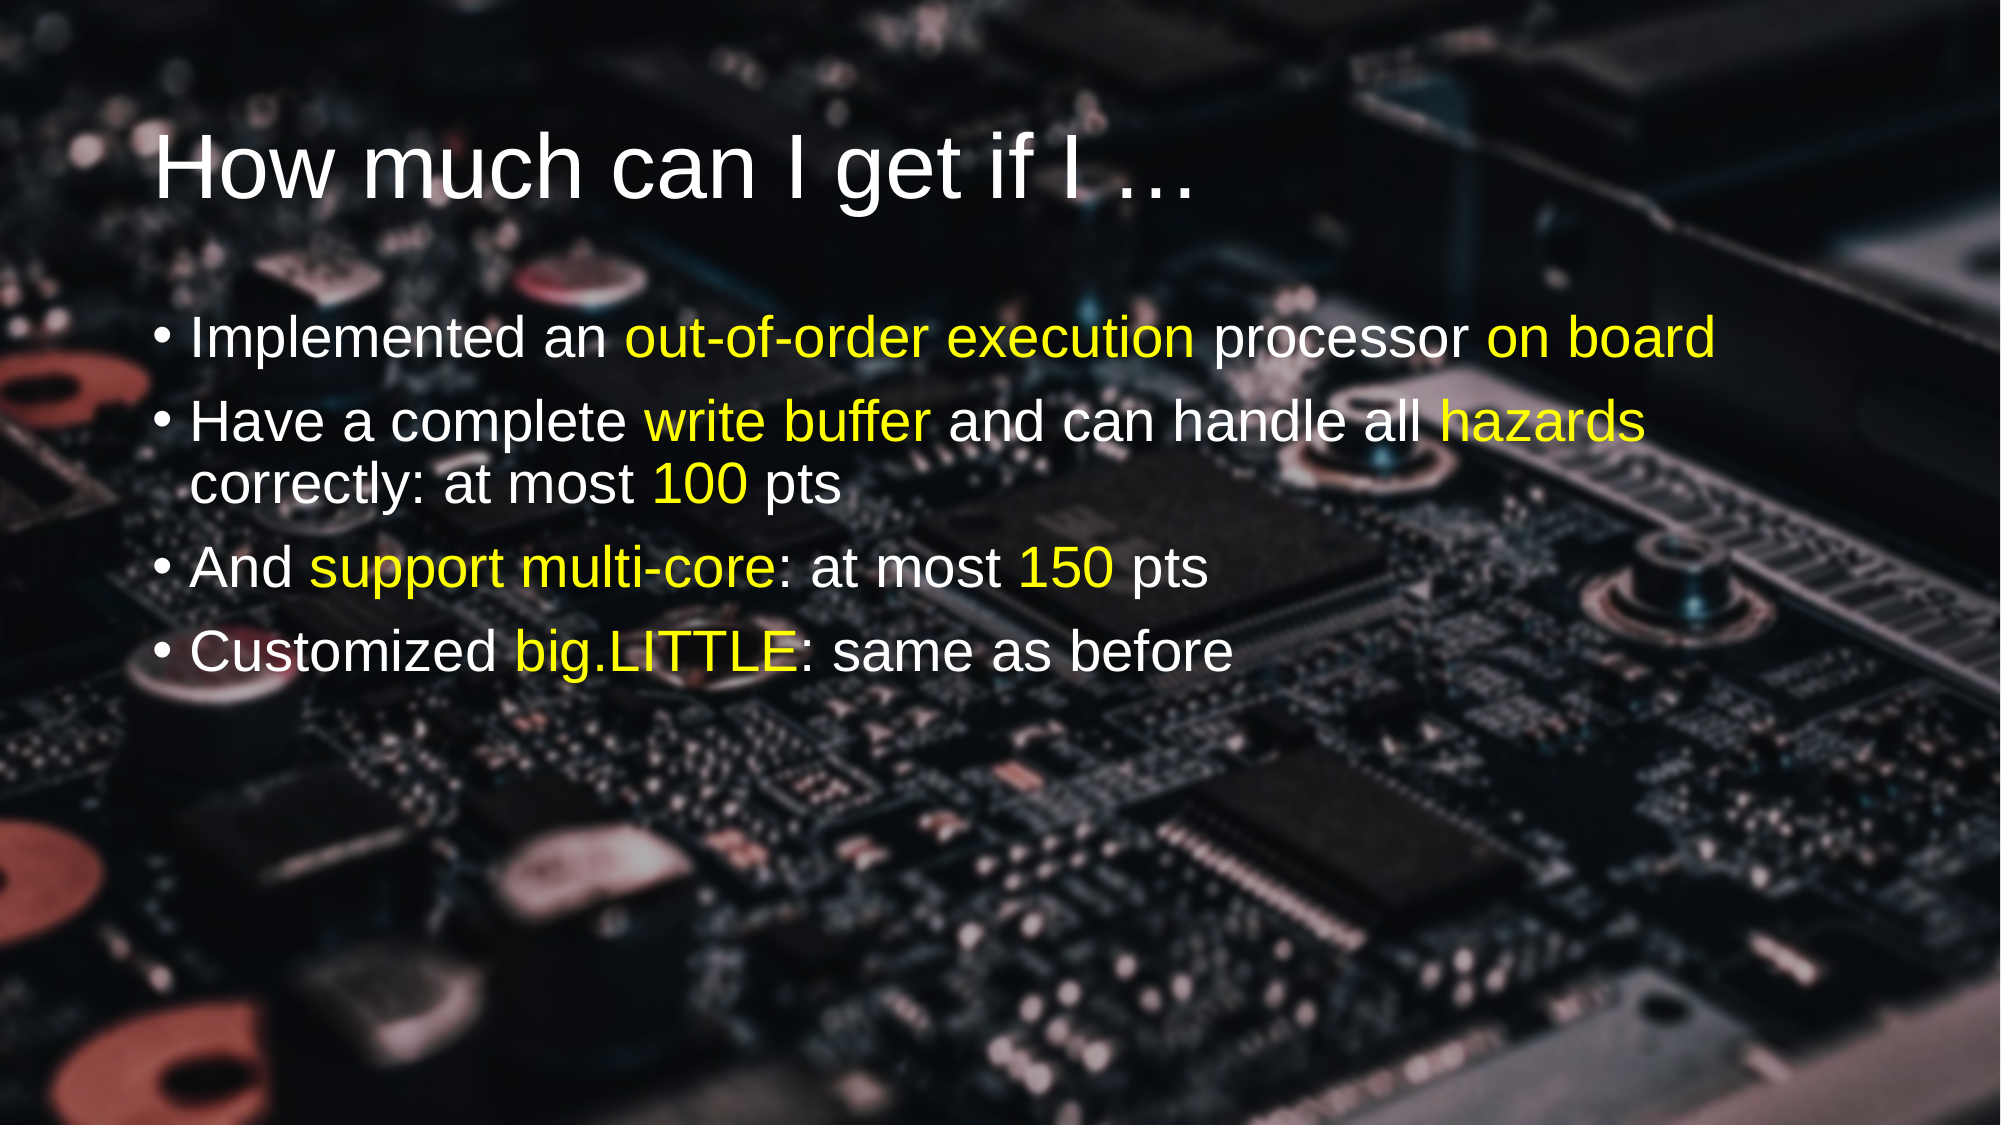

# How much can I get if I …
Implemented an out-of-order execution processor on board
Have a complete write buffer and can handle all hazards correctly: at most 100 pts
And support multi-core: at most 150 pts
Customized big.LITTLE: same as before